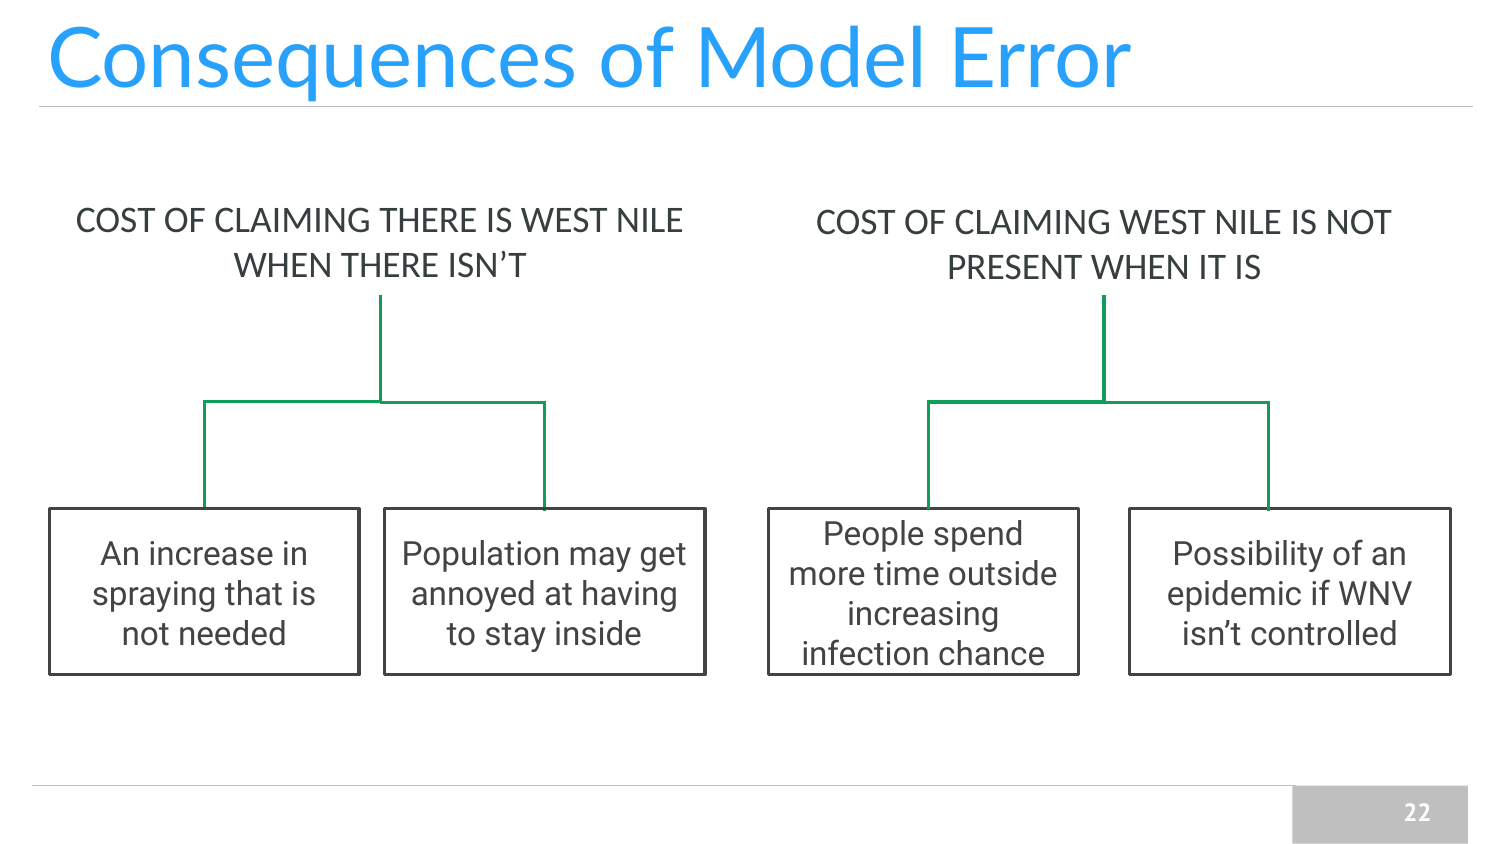

# Consequences of Model Error
COST OF CLAIMING THERE IS WEST NILE WHEN THERE ISN’T

COST OF CLAIMING WEST NILE IS NOT PRESENT WHEN IT IS

An increase in spraying that is not needed
Population may get annoyed at having to stay inside
People spend more time outside increasing infection chance
Possibility of an epidemic if WNV isn’t controlled
22